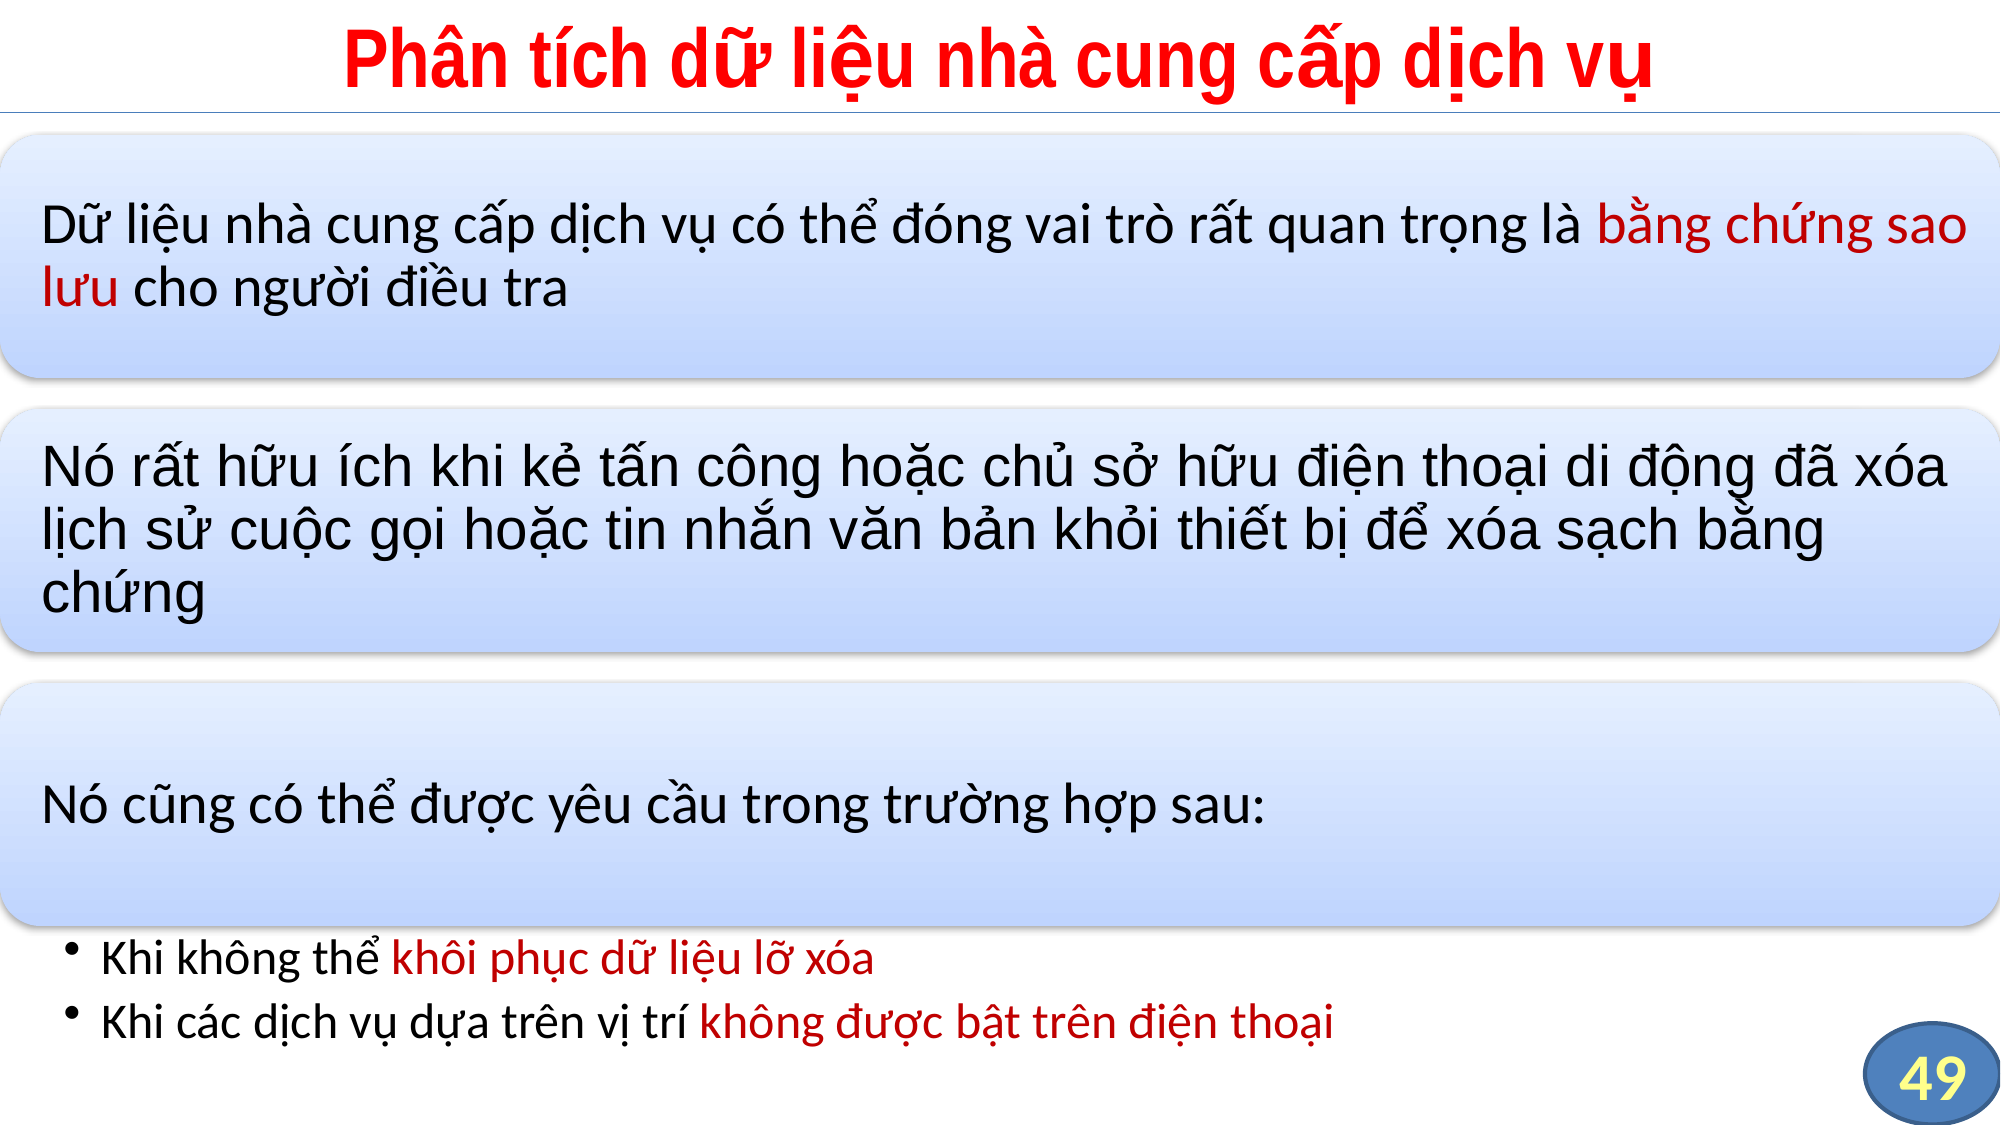

# Phân tích dữ liệu nhà cung cấp dịch vụ
Dữ liệu nhà cung cấp dịch vụ có thể đóng vai trò rất quan trọng là bằng chứng sao lưu cho người điều tra
Nó rất hữu ích khi kẻ tấn công hoặc chủ sở hữu điện thoại di động đã xóa lịch sử cuộc gọi hoặc tin nhắn văn bản khỏi thiết bị để xóa sạch bằng chứng
Nó cũng có thể được yêu cầu trong trường hợp sau:
Khi không thể khôi phục dữ liệu lỡ xóa
Khi các dịch vụ dựa trên vị trí không được bật trên điện thoại
49